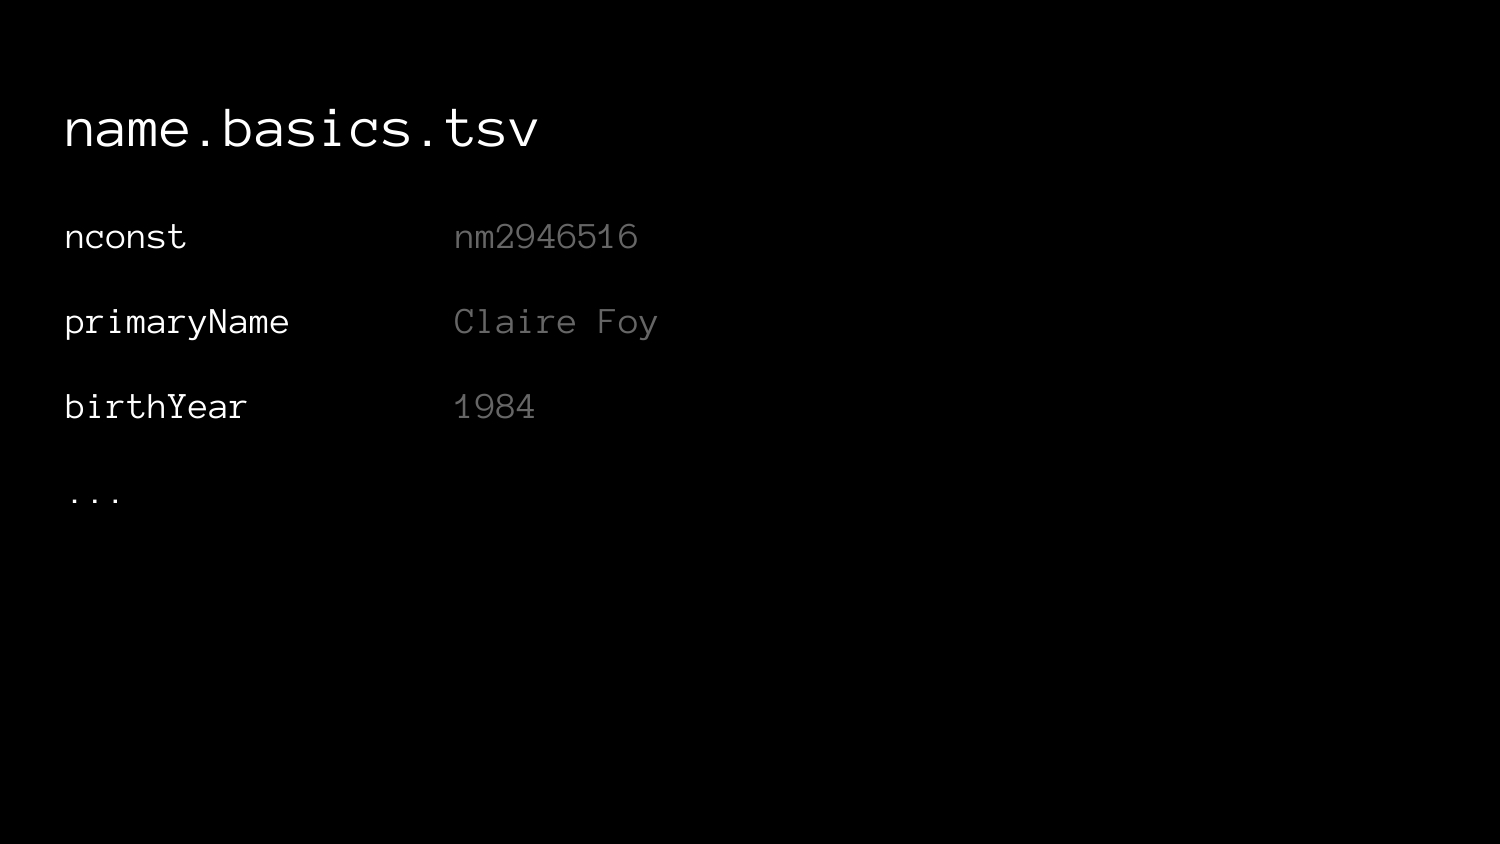

# name.basics.tsv
nconst             nm2946516
primaryName        Claire Foy
birthYear          1984
...